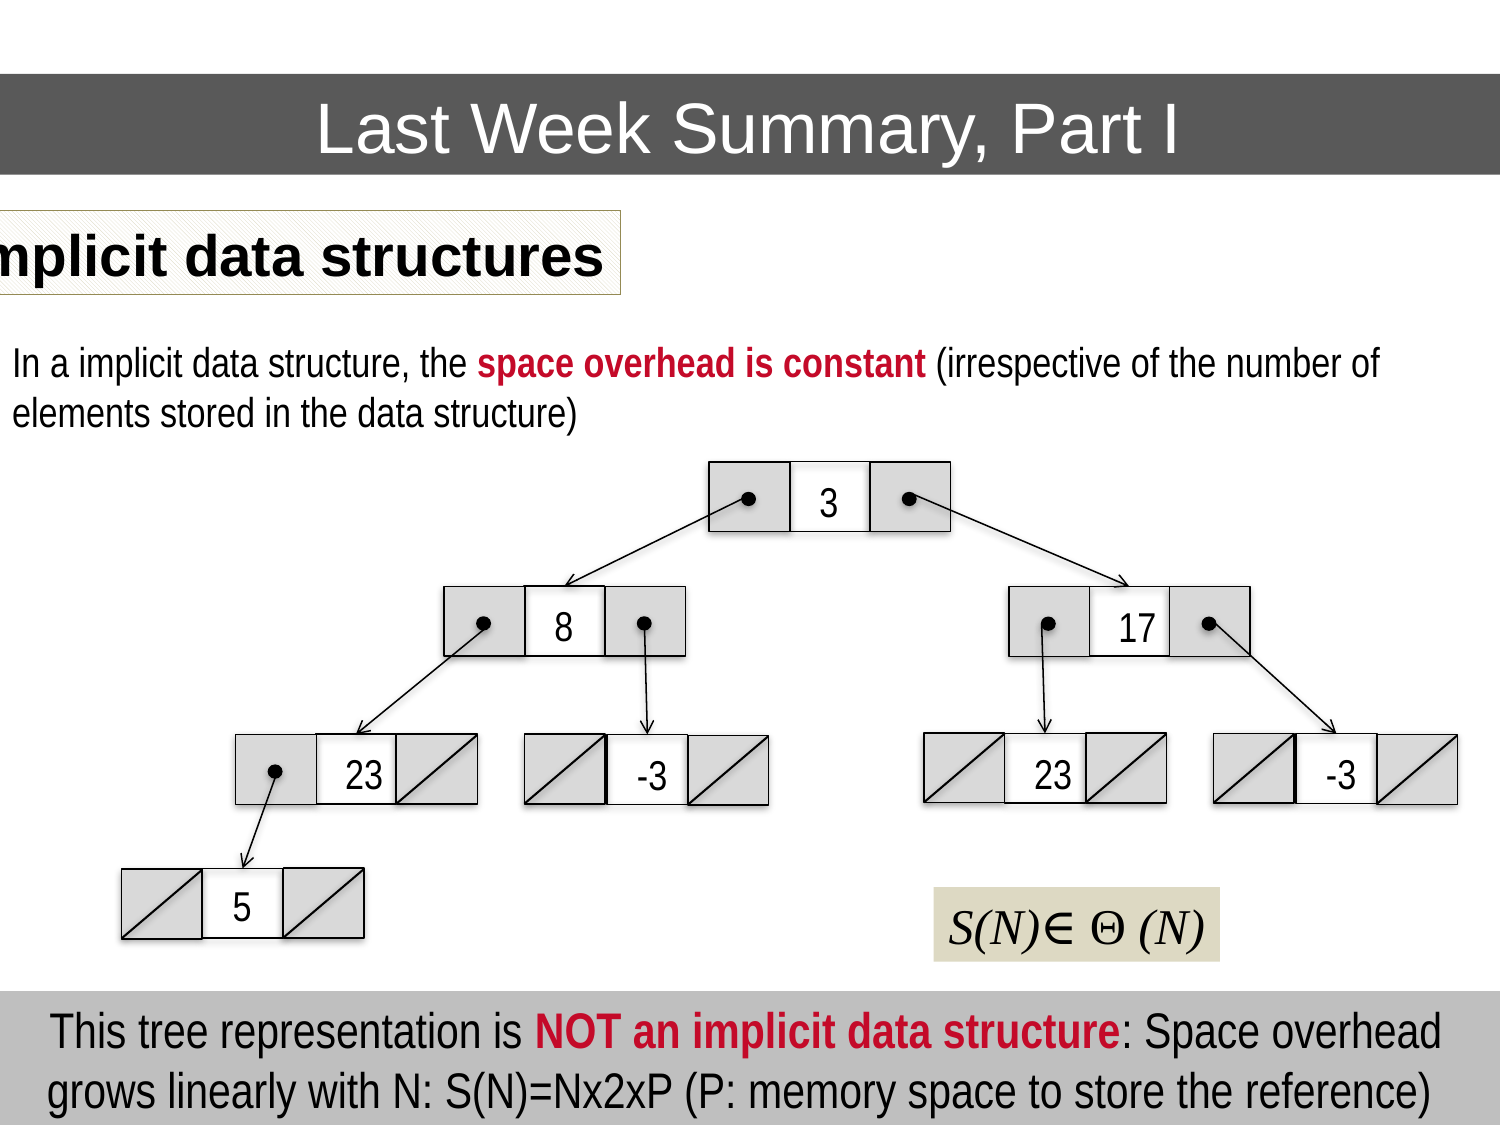

Last Week Summary, Part I
1) Implicit data structures
In a implicit data structure, the space overhead is constant (irrespective of the number of elements stored in the data structure)

3

8
17

23
-3
23
-3

5
S(N)∈ Θ (N)
This tree representation is NOT an implicit data structure: Space overhead grows linearly with N: S(N)=Nx2xP (P: memory space to store the reference)